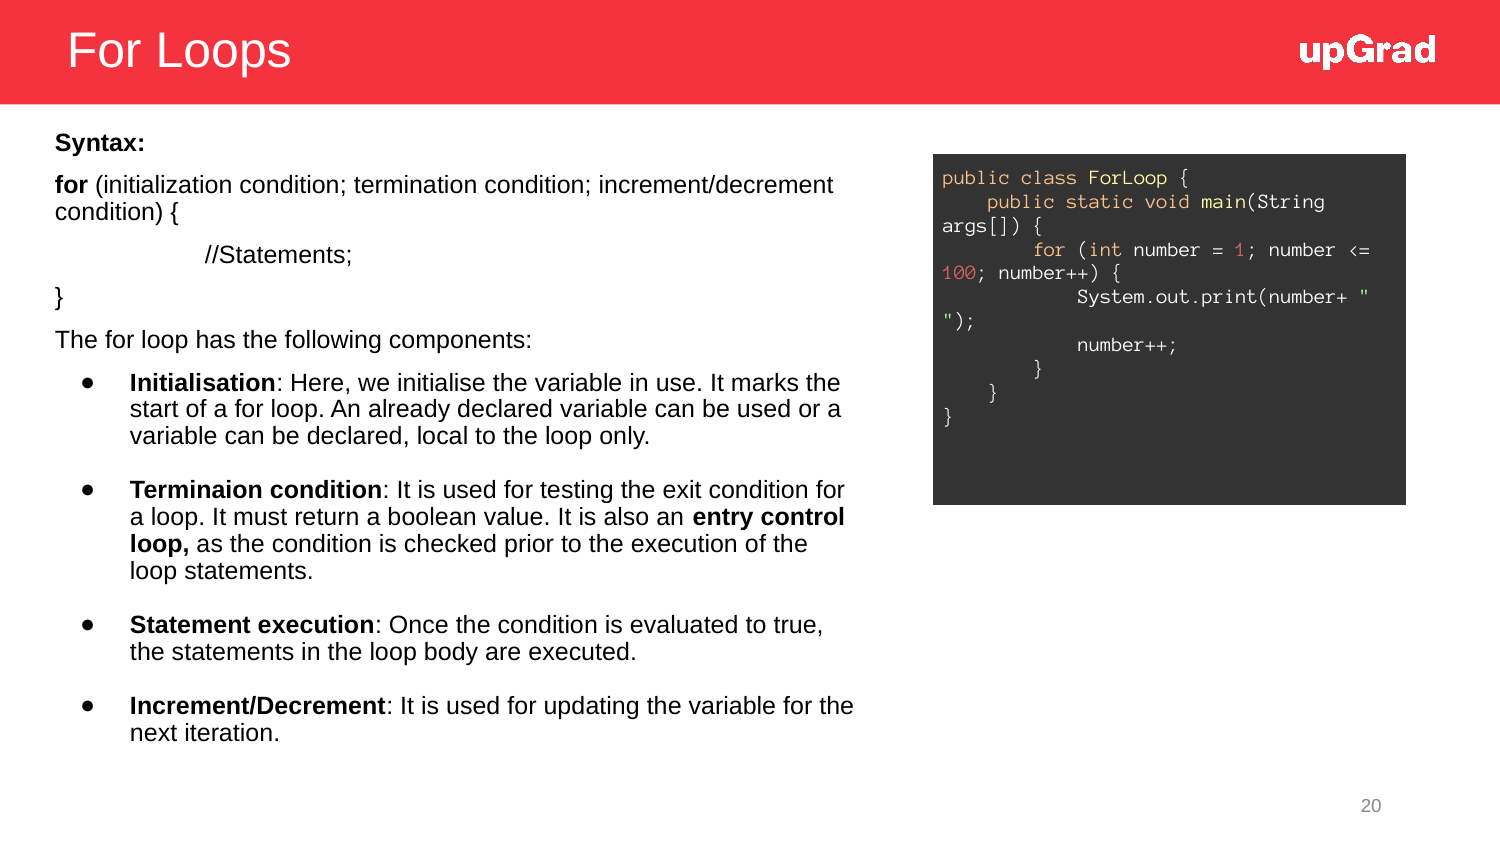

# For Loops
Syntax:
for (initialization condition; termination condition; increment/decrement condition) {
 	//Statements;
}
The for loop has the following components:
Initialisation: Here, we initialise the variable in use. It marks the start of a for loop. An already declared variable can be used or a variable can be declared, local to the loop only.
Terminaion condition: It is used for testing the exit condition for a loop. It must return a boolean value. It is also an entry control loop, as the condition is checked prior to the execution of the loop statements.
Statement execution: Once the condition is evaluated to true, the statements in the loop body are executed.
Increment/Decrement: It is used for updating the variable for the next iteration.

| public class ForLoop { public static void main(String args[]) { for (int number = 1; number <= 100; number++) { System.out.print(number+ " "); number++; } } } |
| --- |
20